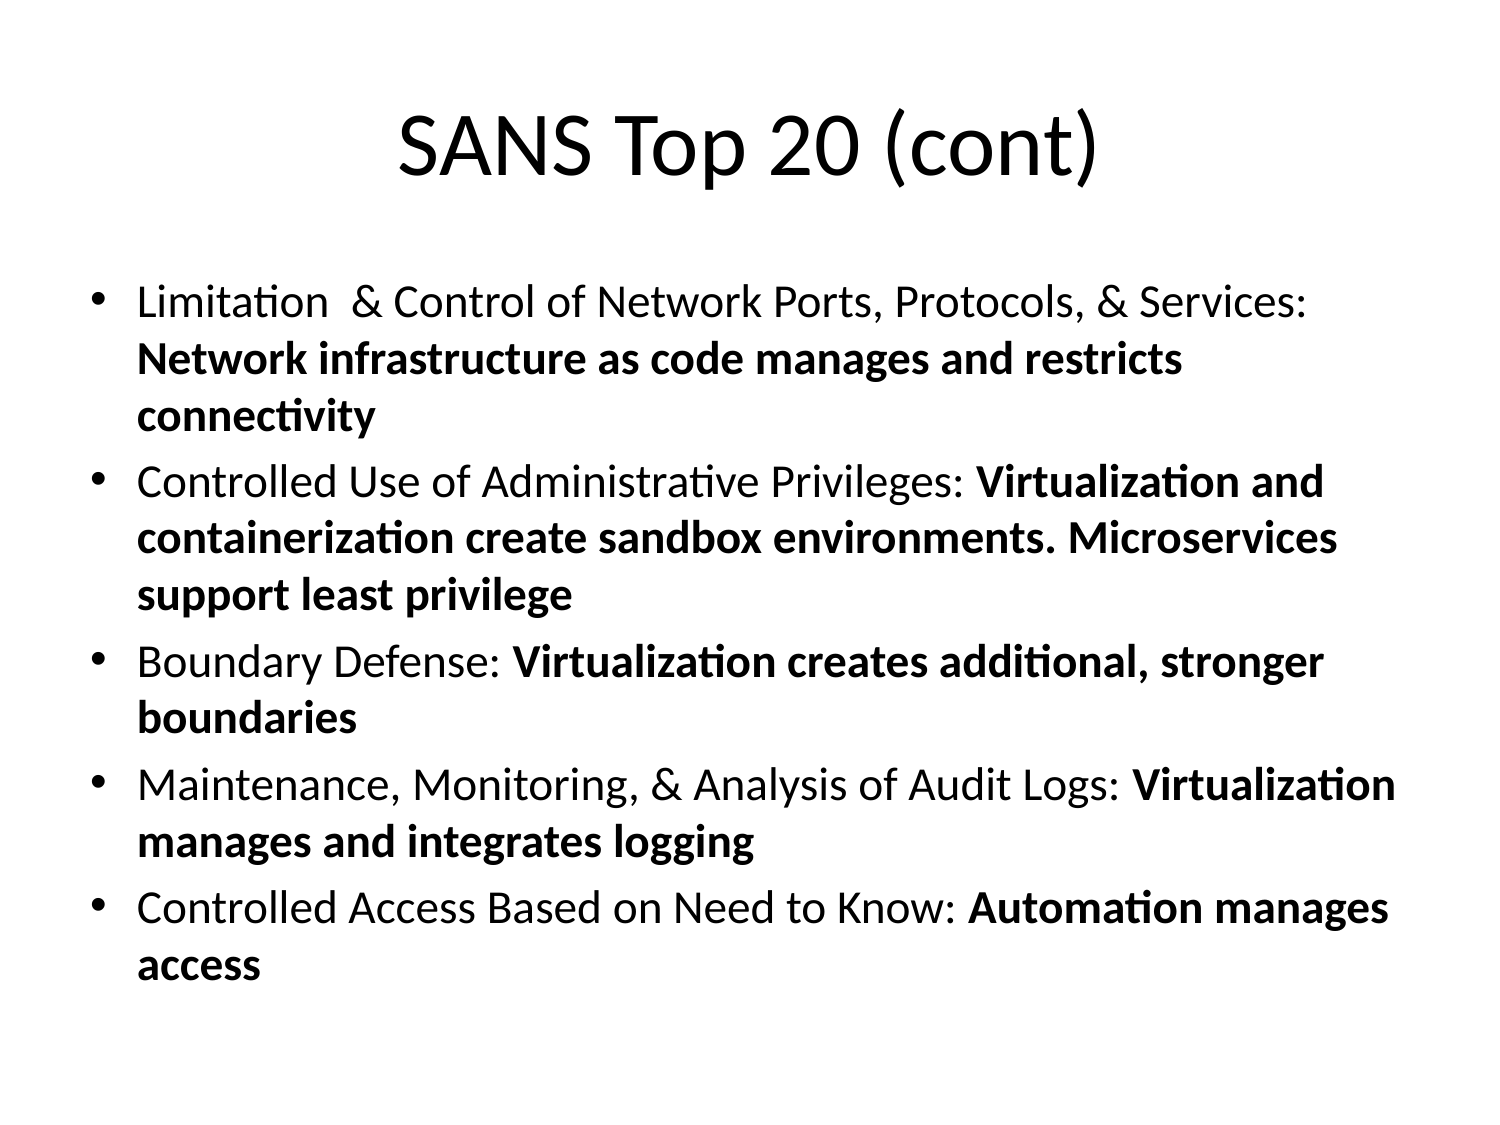

# SANS Top 20 (cont)
Limitation  & Control of Network Ports, Protocols, & Services: Network infrastructure as code manages and restricts connectivity
Controlled Use of Administrative Privileges: Virtualization and containerization create sandbox environments. Microservices support least privilege
Boundary Defense: Virtualization creates additional, stronger boundaries
Maintenance, Monitoring, & Analysis of Audit Logs: Virtualization manages and integrates logging
Controlled Access Based on Need to Know: Automation manages access